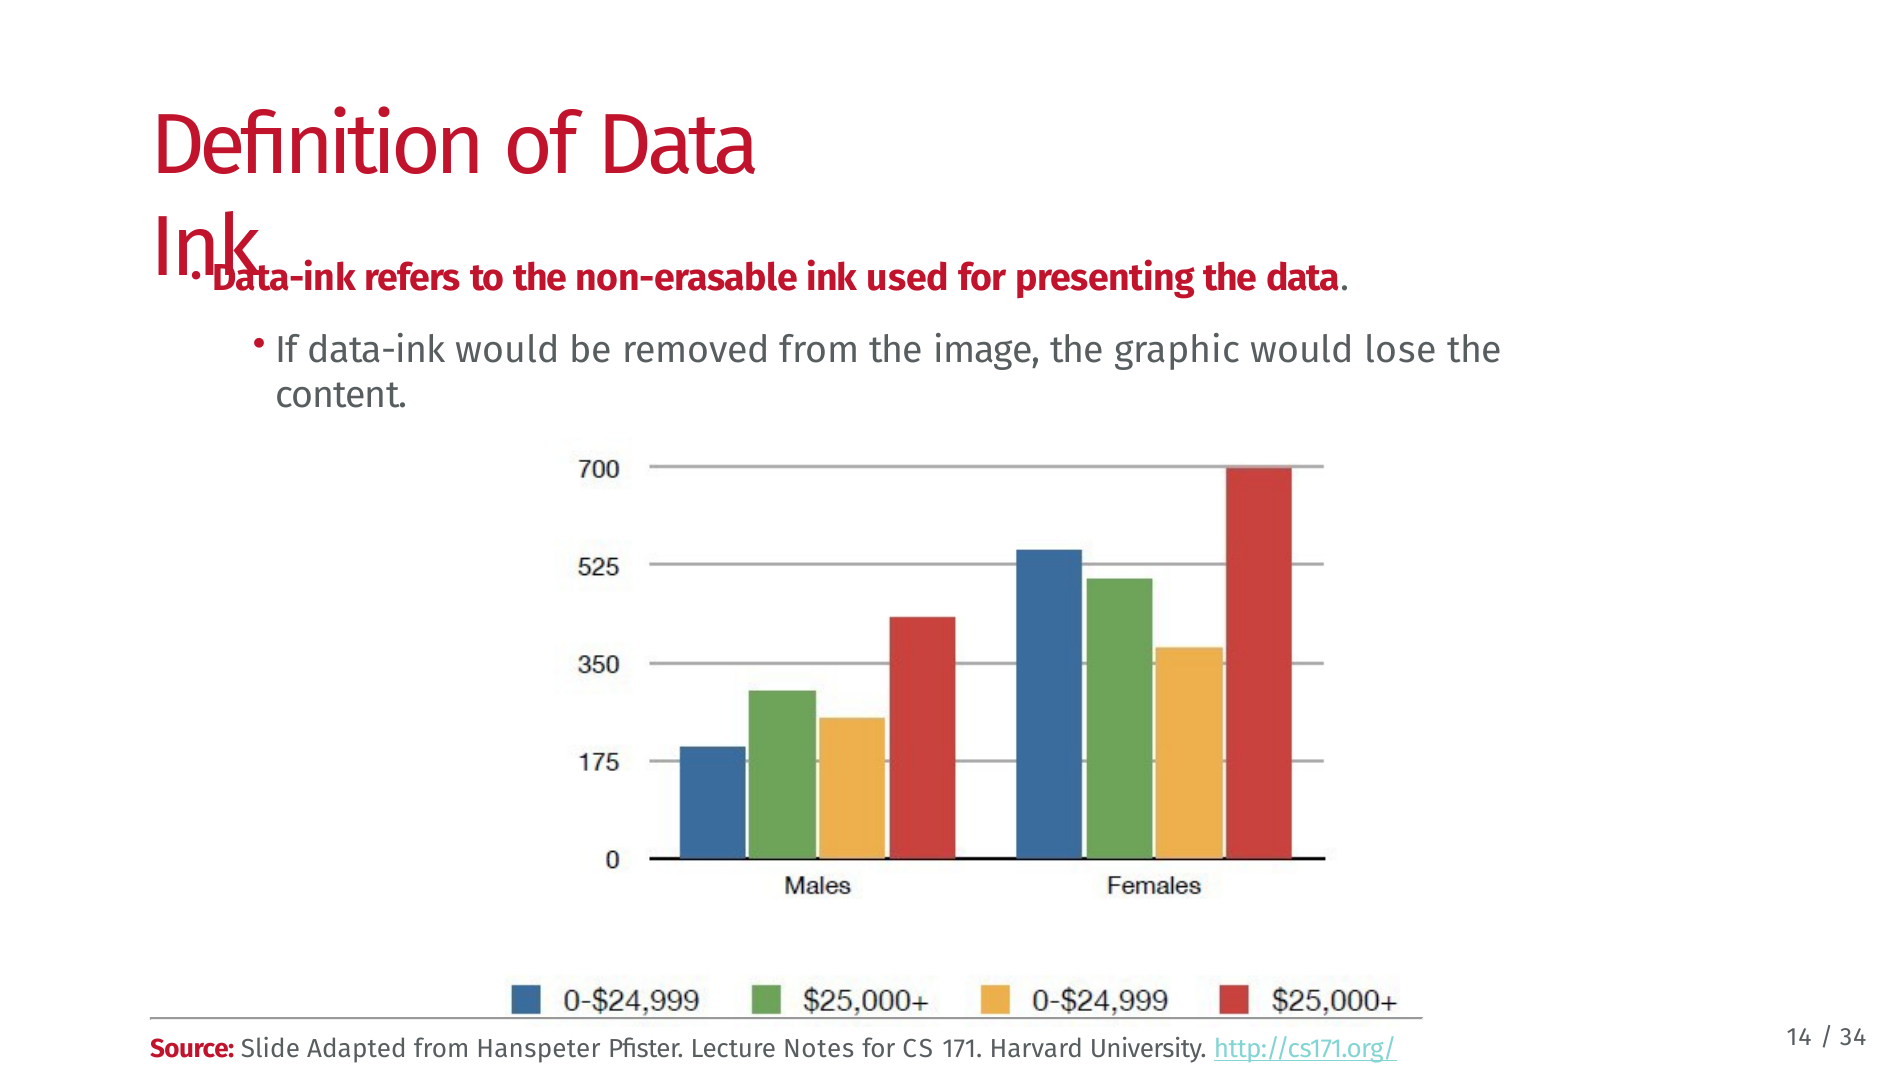

# Definition of Data Ink
Data-ink refers to the non-erasable ink used for presenting the data.
If data-ink would be removed from the image, the graphic would lose the content.

14 / 34
Source: Slide Adapted from Hanspeter Pfister. Lecture Notes for CS 171. Harvard University. http://cs171.org/